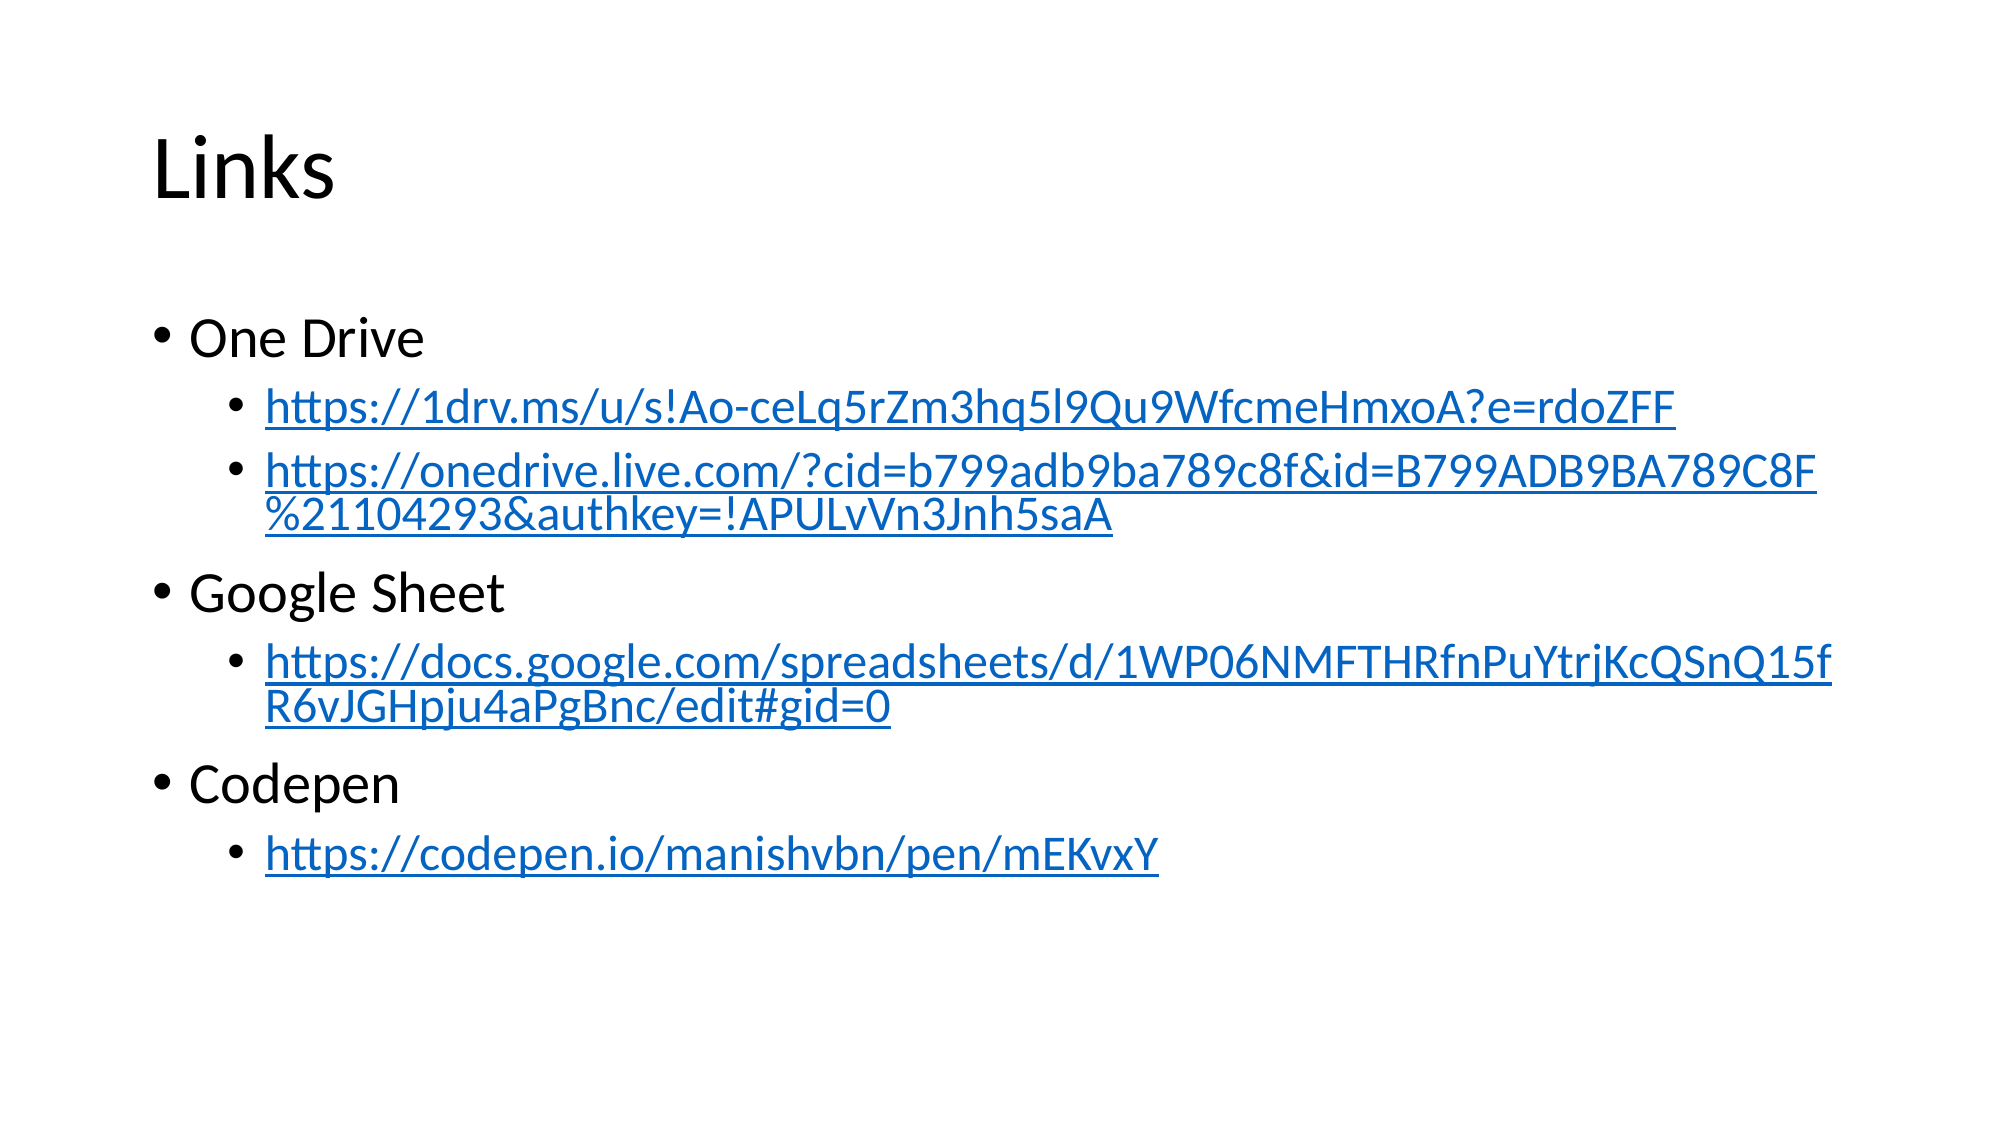

# Links
One Drive
https://1drv.ms/u/s!Ao-ceLq5rZm3hq5l9Qu9WfcmeHmxoA?e=rdoZFF
https://onedrive.live.com/?cid=b799adb9ba789c8f&id=B799ADB9BA789C8F%21104293&authkey=!APULvVn3Jnh5saA
Google Sheet
https://docs.google.com/spreadsheets/d/1WP06NMFTHRfnPuYtrjKcQSnQ15fR6vJGHpju4aPgBnc/edit#gid=0
Codepen
https://codepen.io/manishvbn/pen/mEKvxY